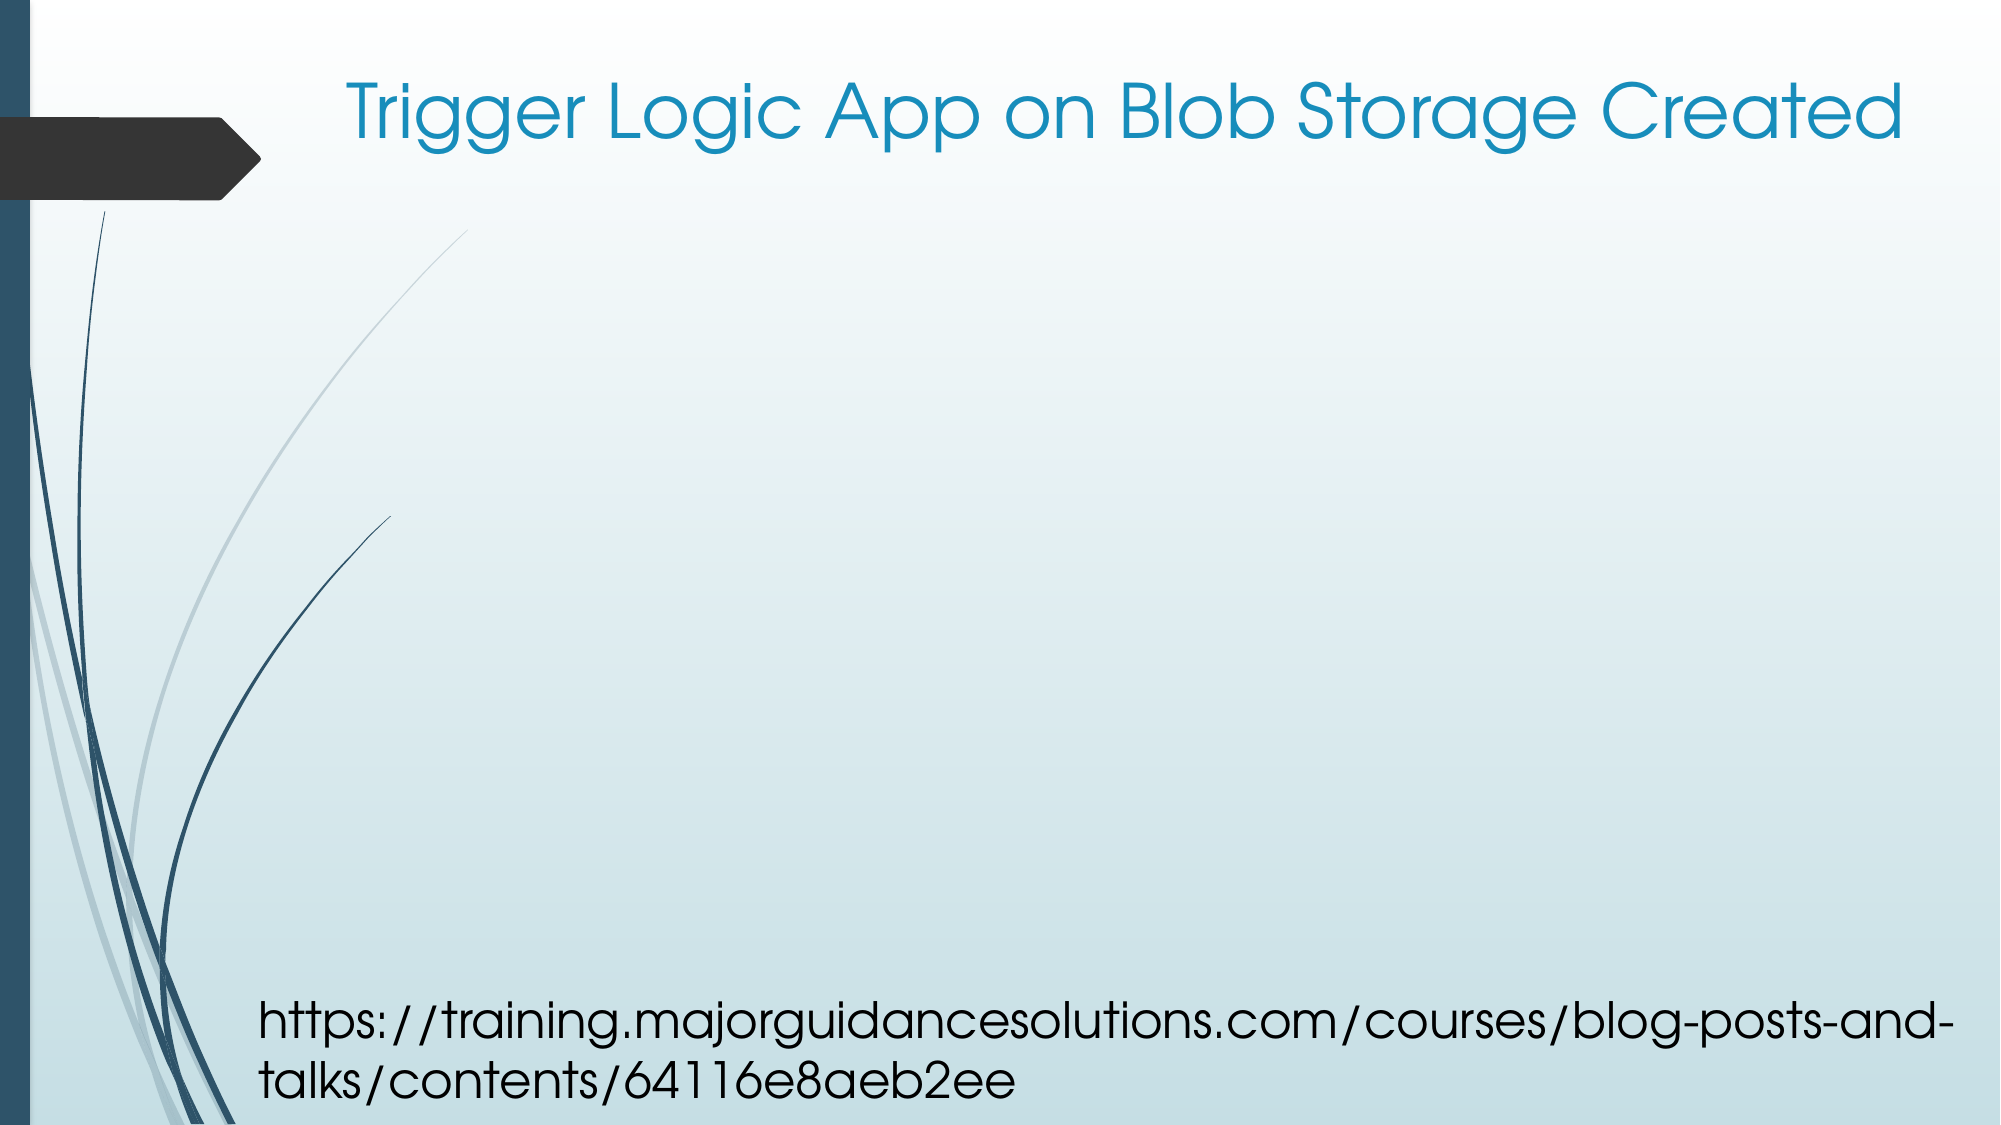

Trigger Logic App on Blob Storage Created
https://training.majorguidancesolutions.com/courses/blog-posts-and-talks/contents/64116e8aeb2ee